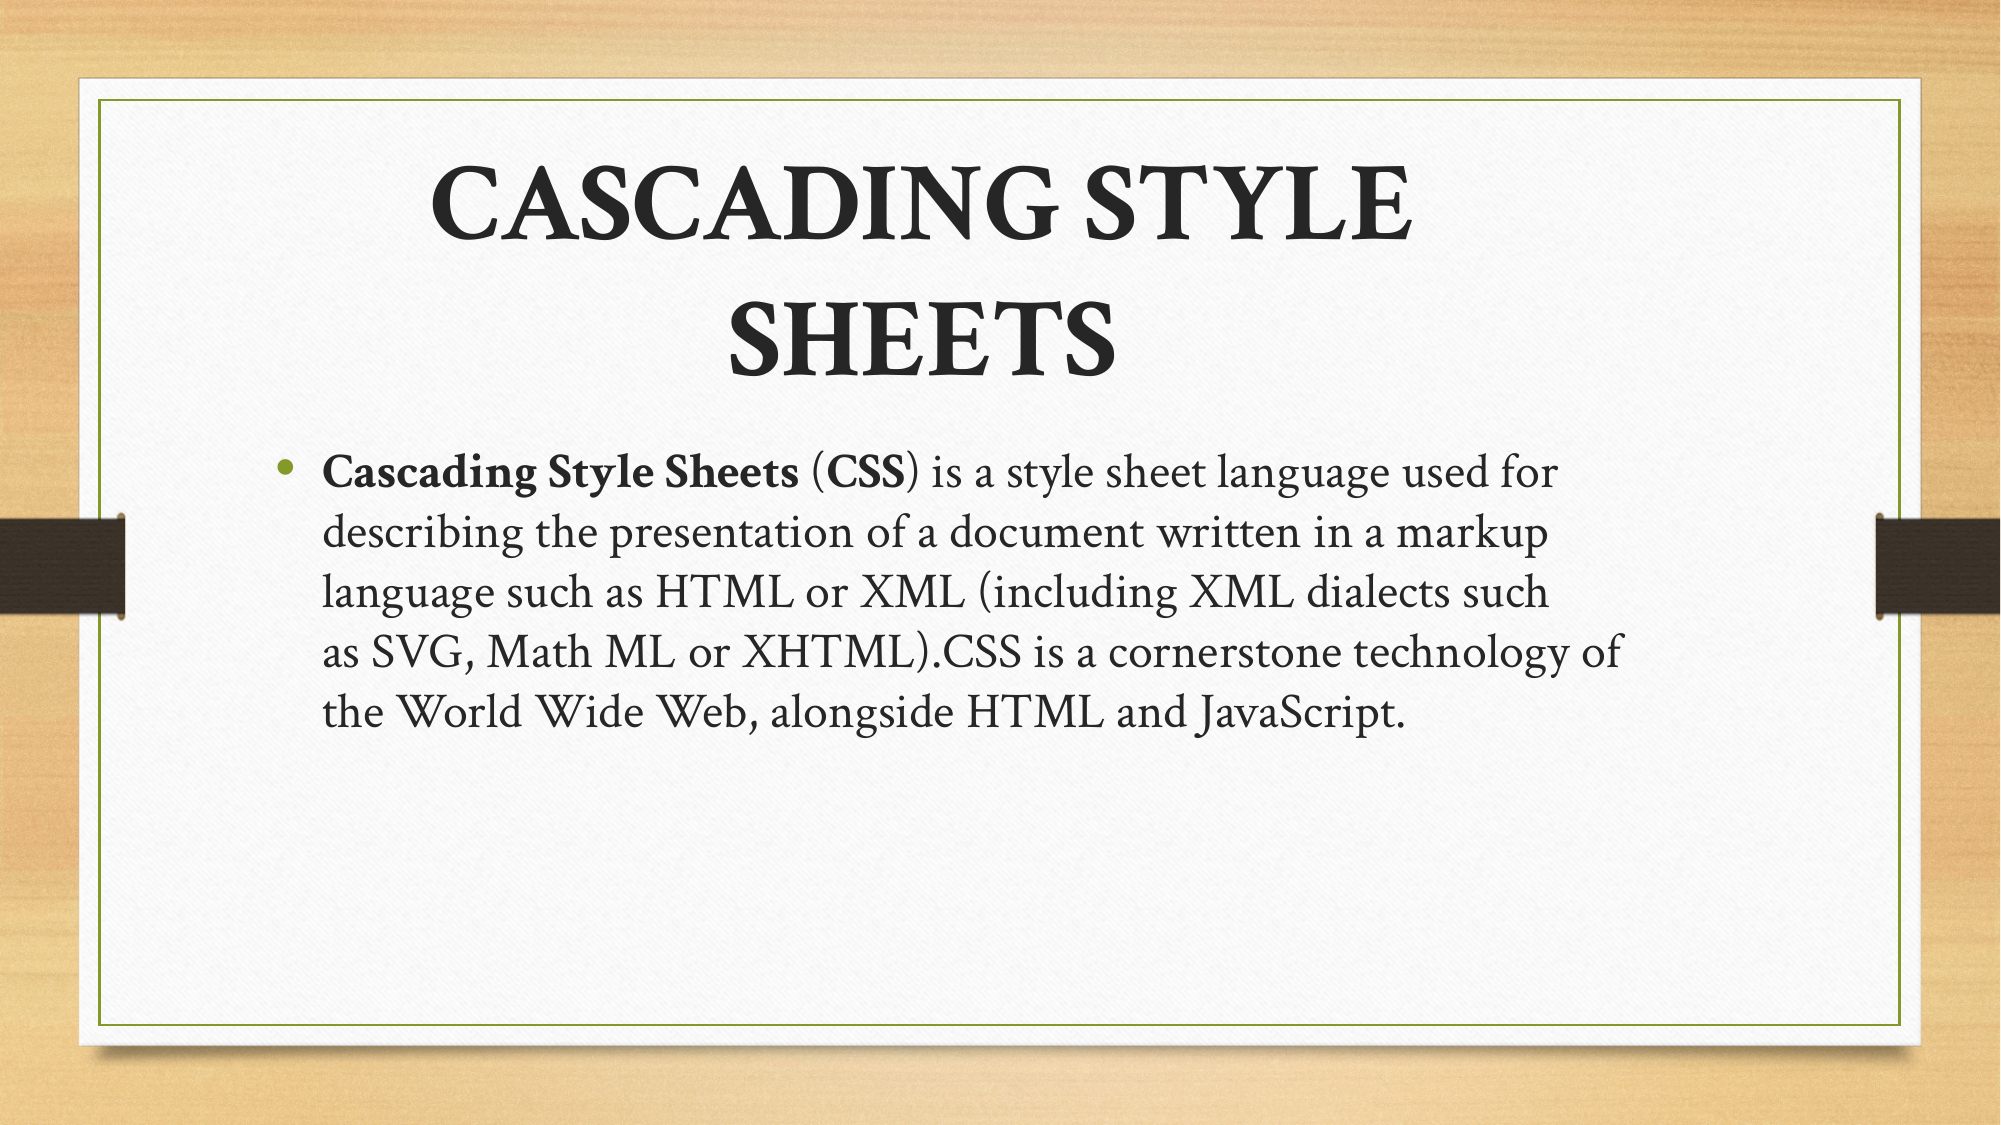

CASCADING STYLE SHEETS
Cascading Style Sheets (CSS) is a style sheet language used for describing the presentation of a document written in a markup language such as HTML or XML (including XML dialects such as SVG, Math ML or XHTML).CSS is a cornerstone technology of the World Wide Web, alongside HTML and JavaScript.